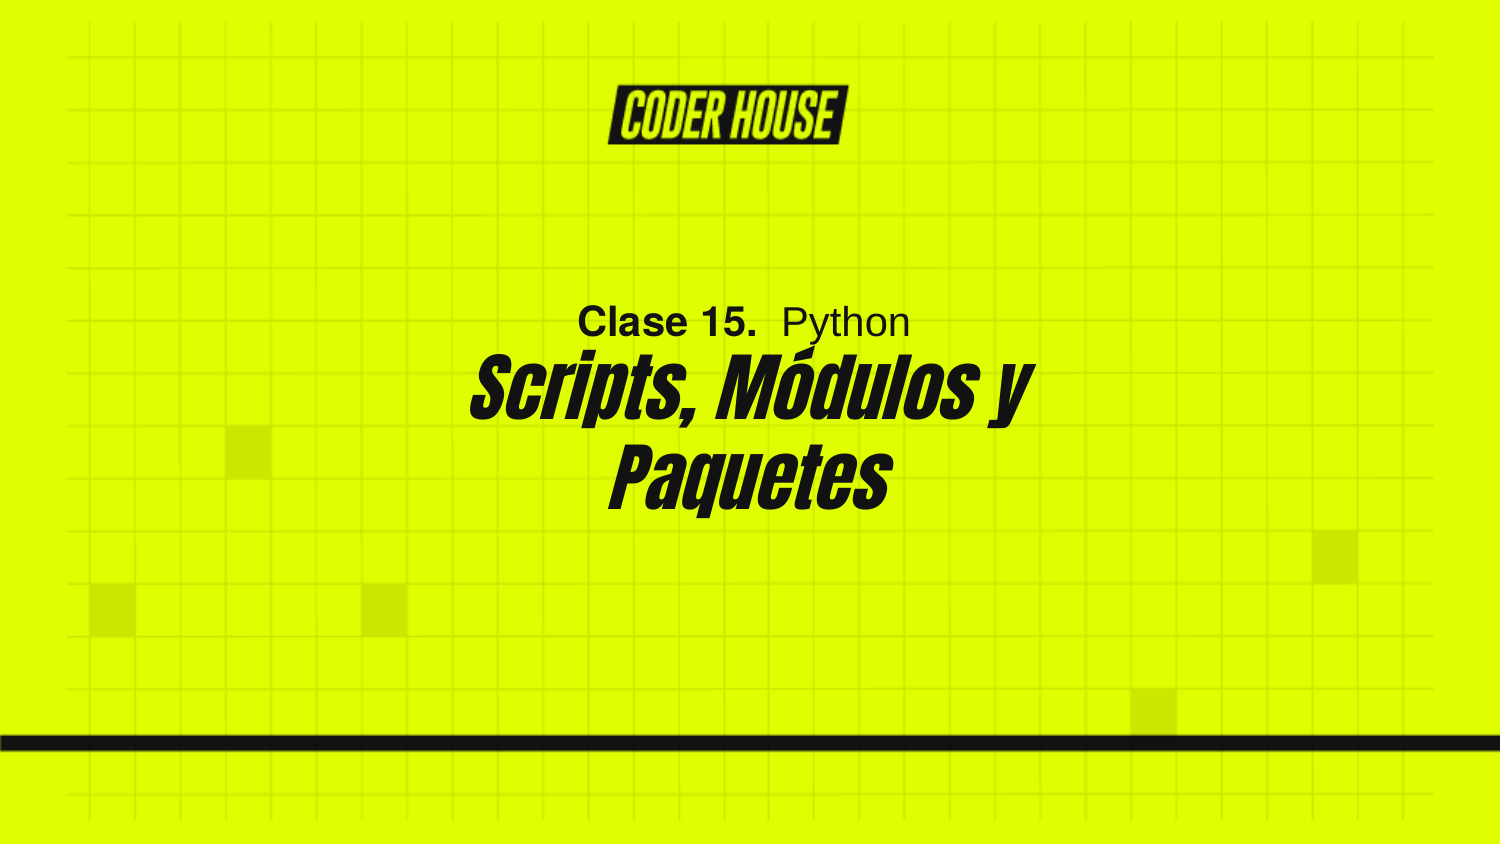

Clase 15.  Python
Scripts, Módulos y Paquetes